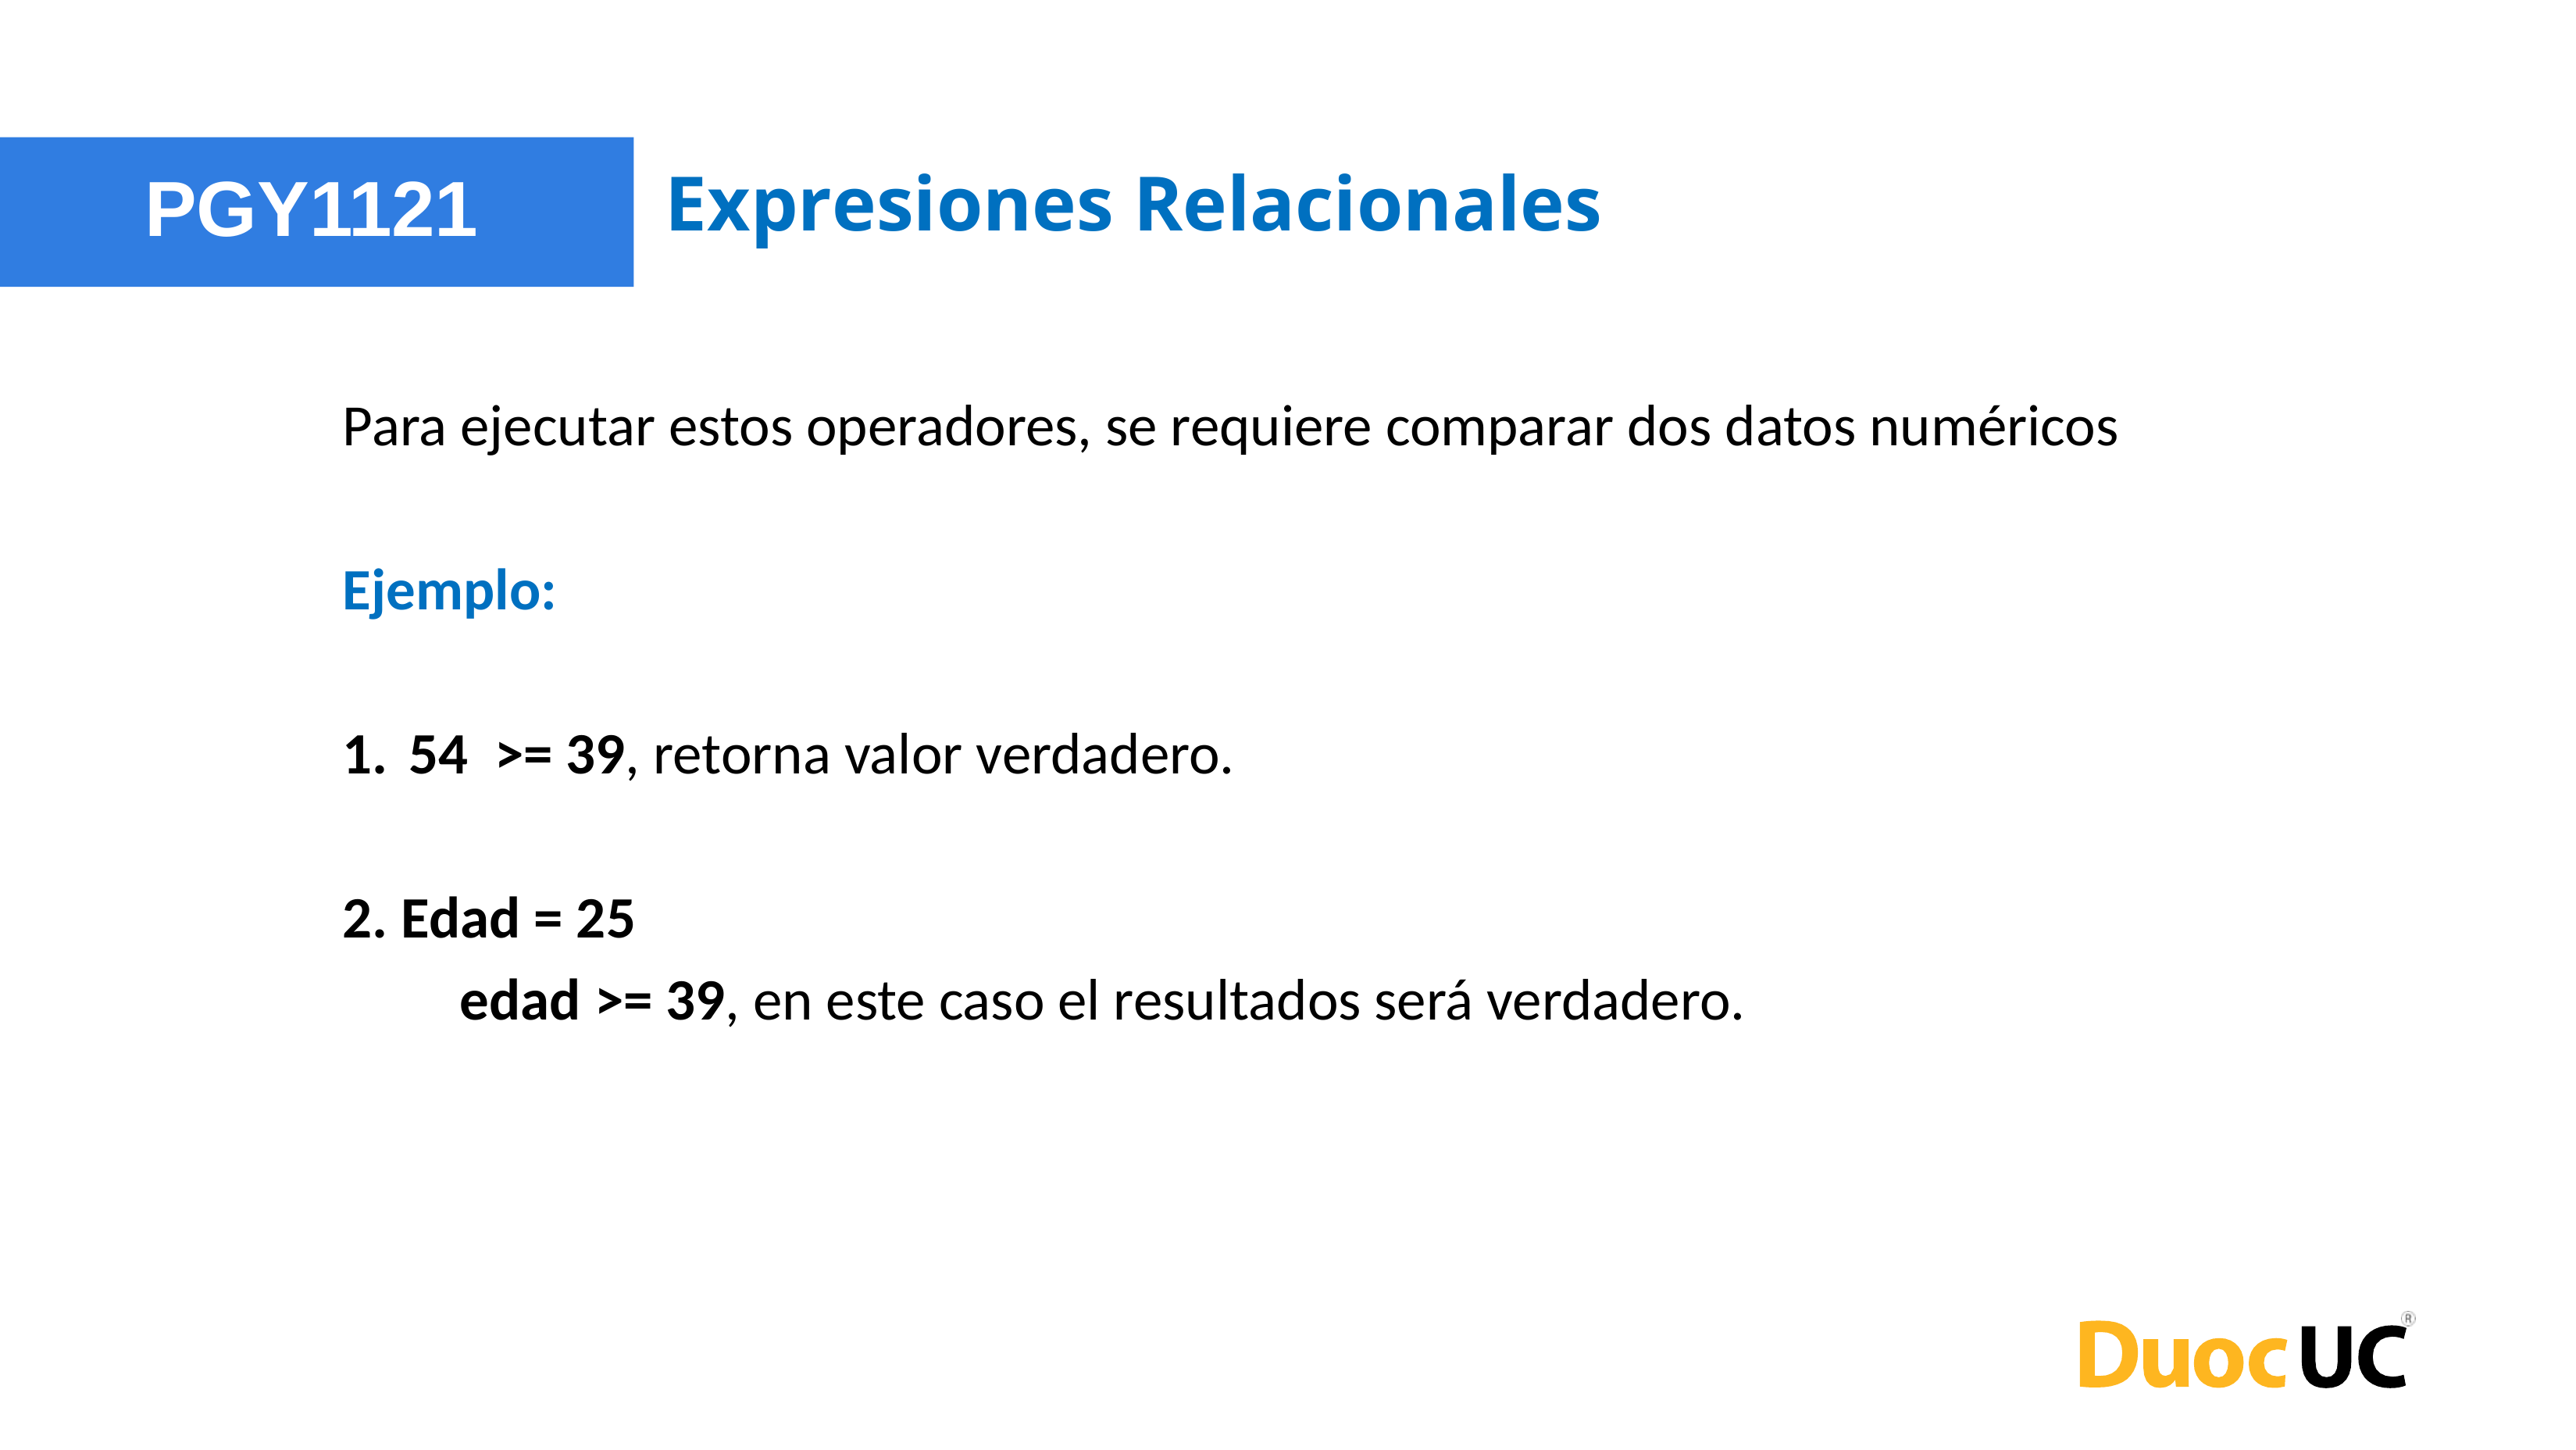

Expresiones Relacionales
PGY1121
Para ejecutar estos operadores, se requiere comparar dos datos numéricos

Ejemplo:

54  >= 39, retorna valor verdadero.

2. Edad = 25
	edad >= 39, en este caso el resultados será verdadero.